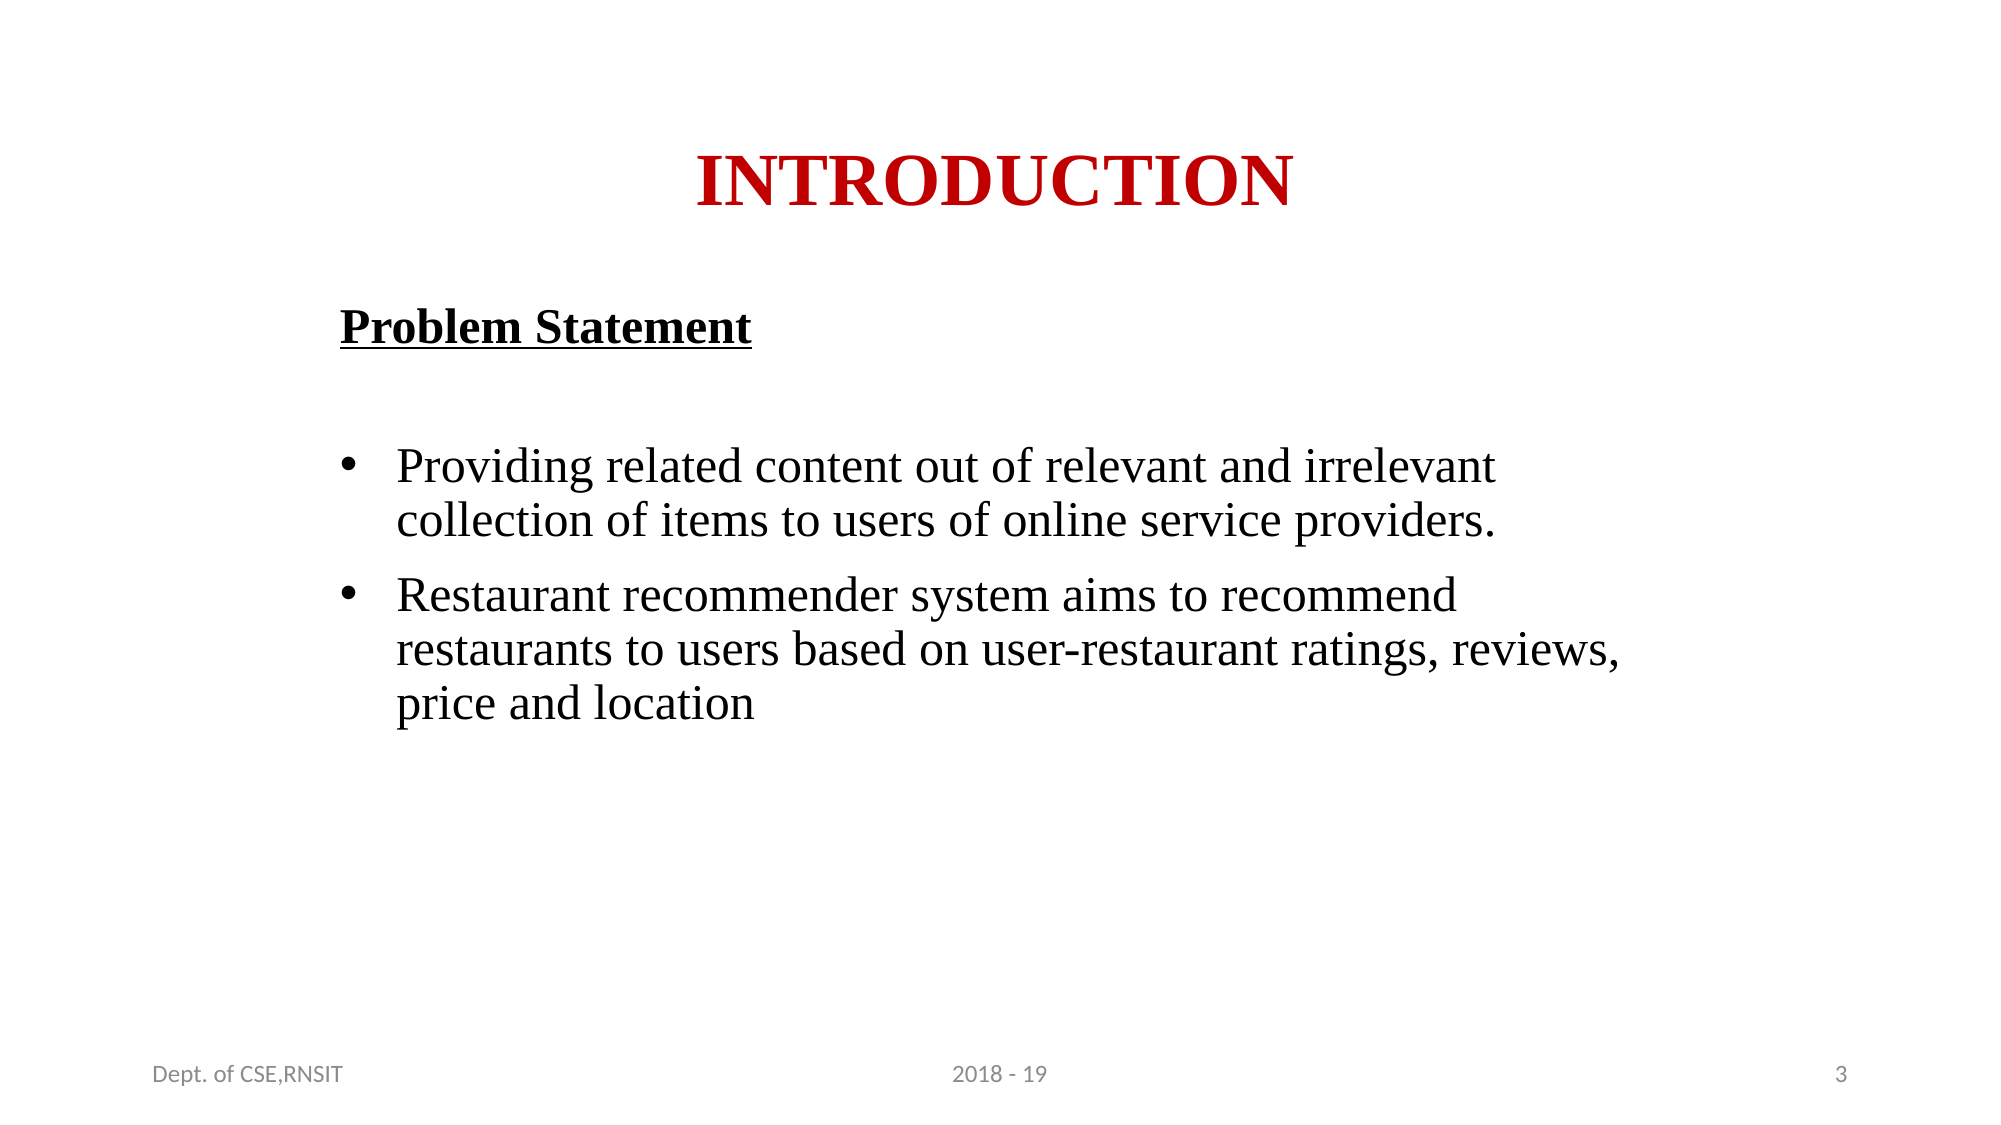

# INTRODUCTION
Problem Statement

Providing related content out of relevant and irrelevant collection of items to users of online service providers.
Restaurant recommender system aims to recommend restaurants to users based on user-restaurant ratings, reviews, price and location
Dept. of CSE,RNSIT
2018 - 19
3